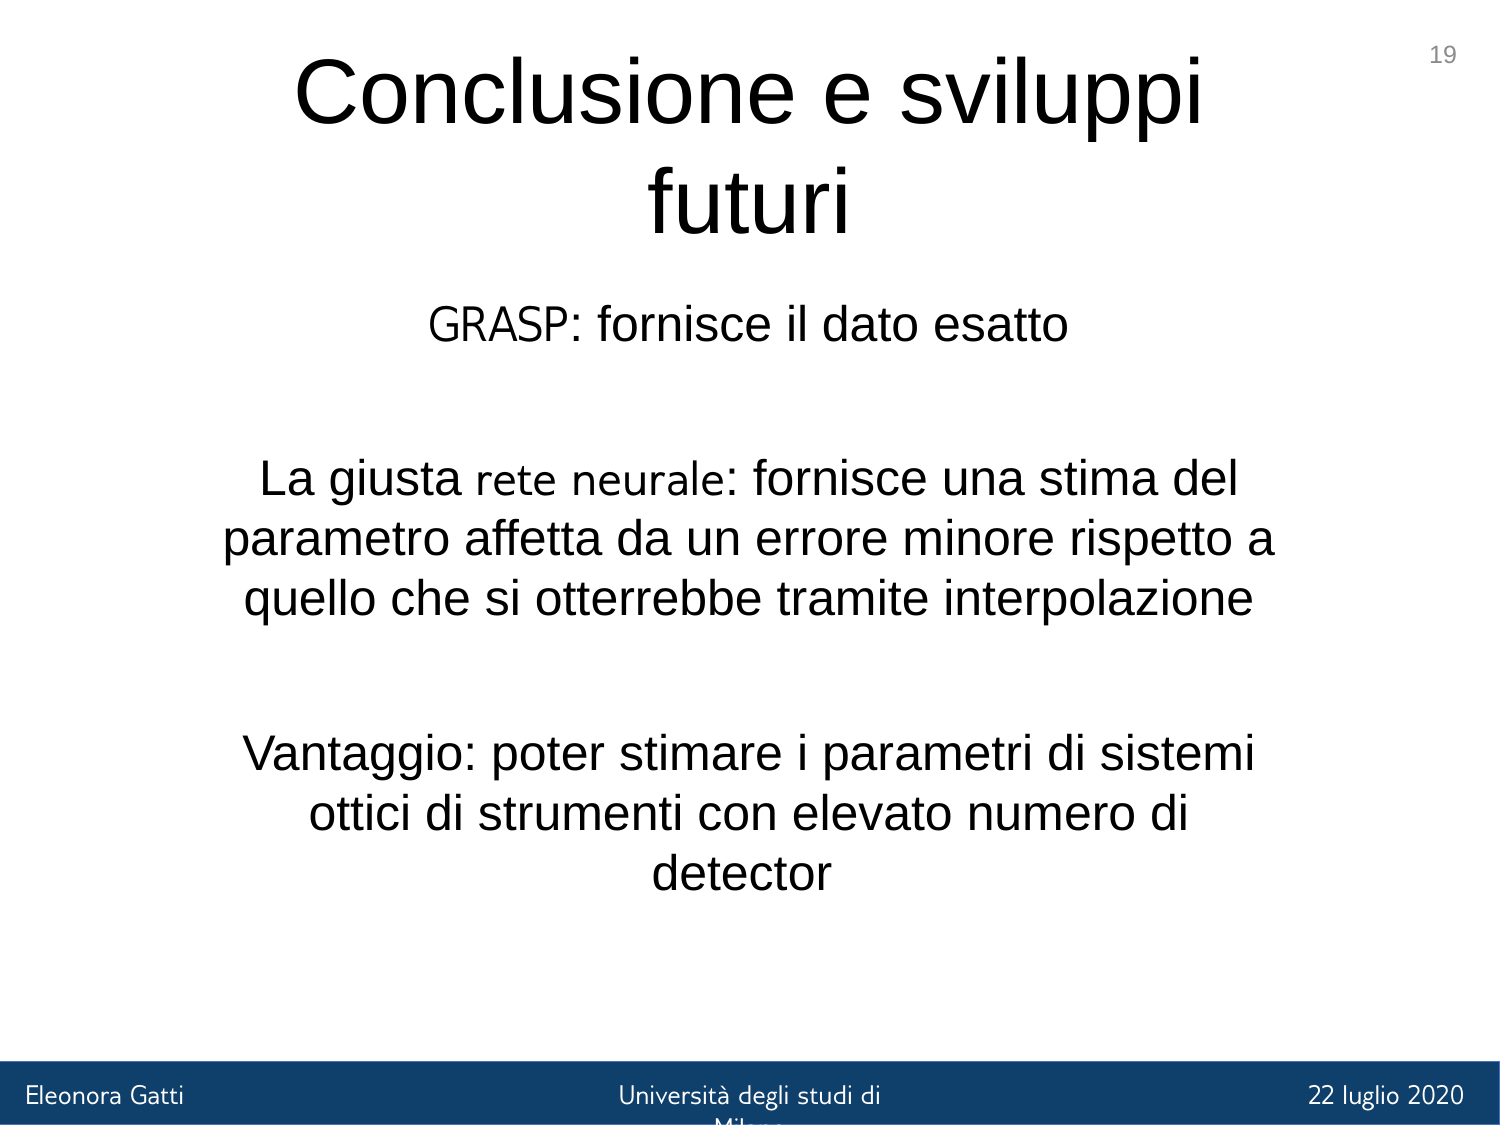

19
Conclusione e sviluppi futuri
GRASP: fornisce il dato esatto
La giusta rete neurale: fornisce una stima del parametro affetta da un errore minore rispetto a quello che si otterrebbe tramite interpolazione
Vantaggio: poter stimare i parametri di sistemi ottici di strumenti con elevato numero di detector